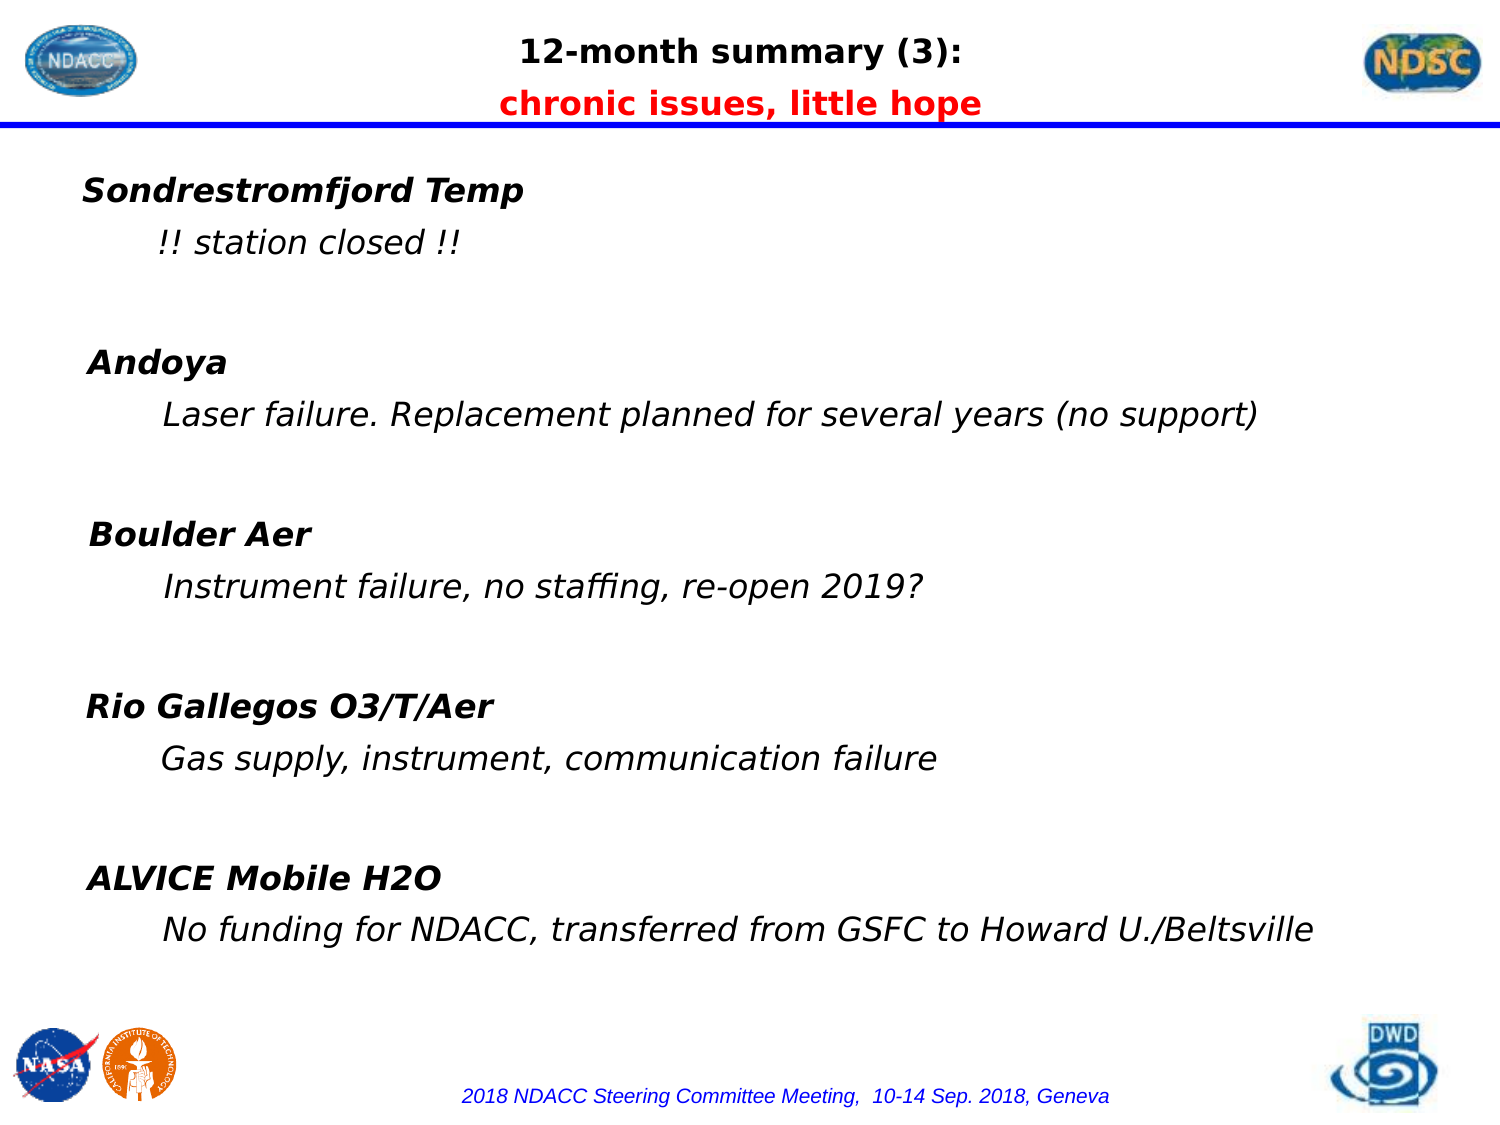

12-month summary (3):
chronic issues, little hope
Sondrestromfjord Temp
	!! station closed !!
Andoya
	Laser failure. Replacement planned for several years (no support)
Boulder Aer
	Instrument failure, no staffing, re-open 2019?
Rio Gallegos O3/T/Aer
	Gas supply, instrument, communication failure
ALVICE Mobile H2O
	No funding for NDACC, transferred from GSFC to Howard U./Beltsville